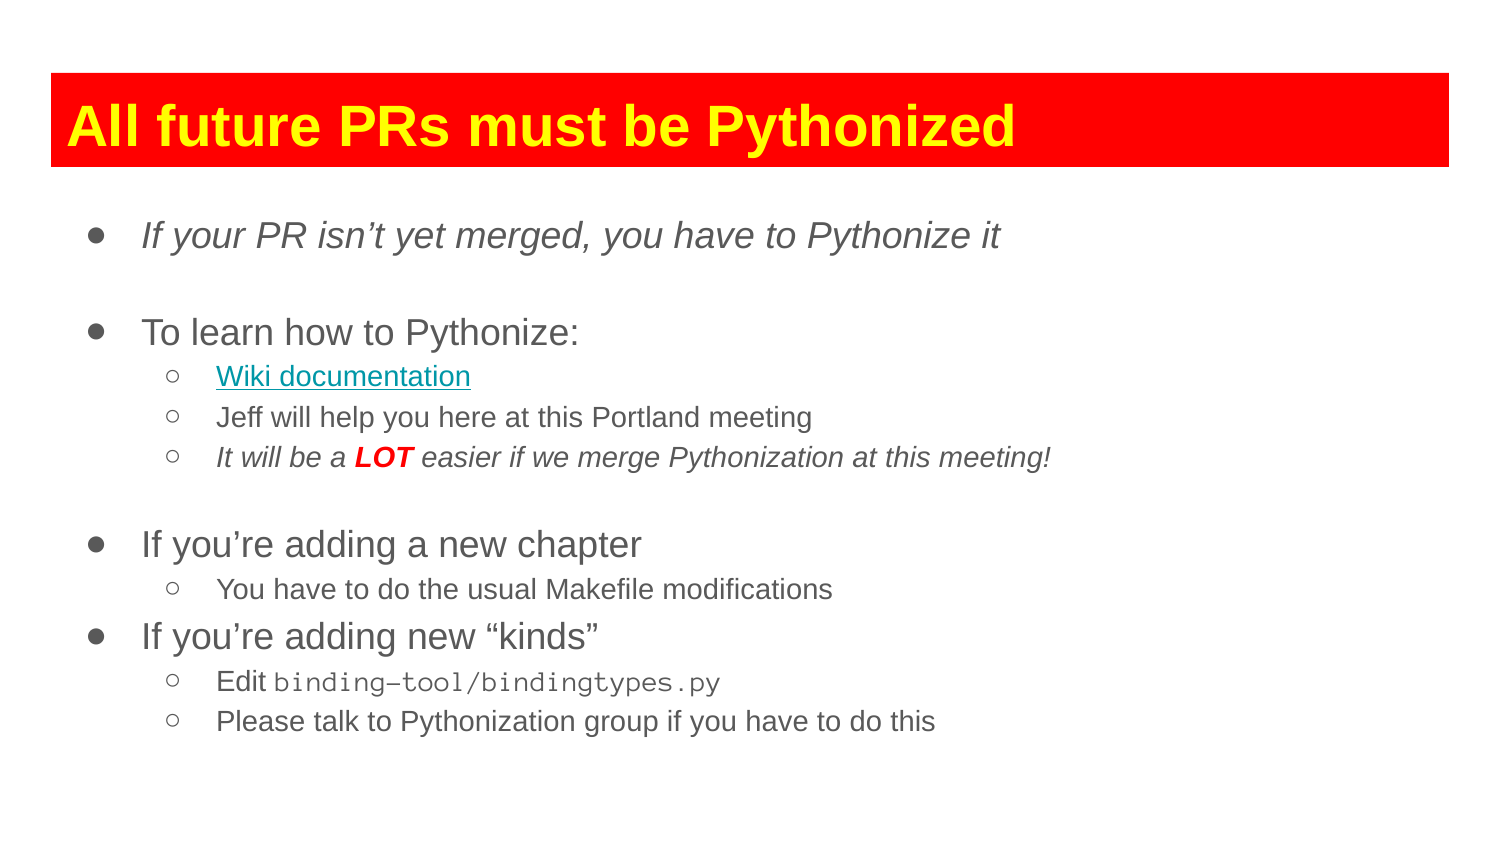

# All future PRs must be Pythonized
If your PR isn’t yet merged, you have to Pythonize it
To learn how to Pythonize:
Wiki documentation
Jeff will help you here at this Portland meeting
It will be a LOT easier if we merge Pythonization at this meeting!
If you’re adding a new chapter
You have to do the usual Makefile modifications
If you’re adding new “kinds”
Edit binding-tool/bindingtypes.py
Please talk to Pythonization group if you have to do this